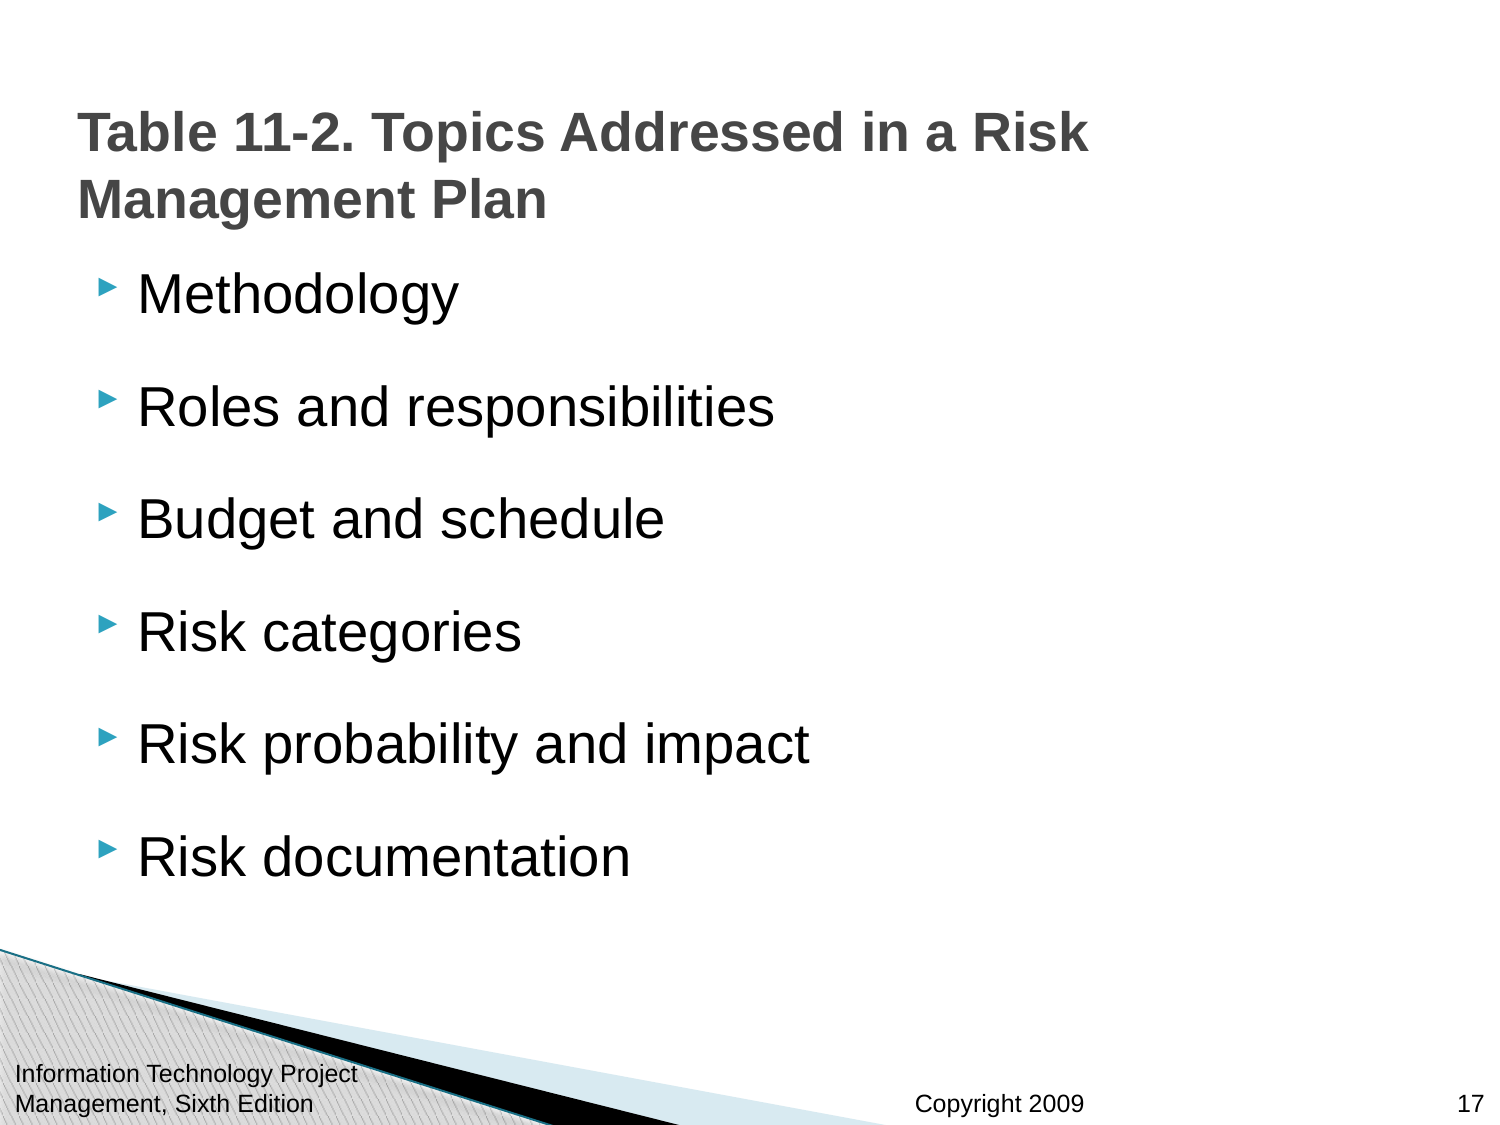

# Table 11-2. Topics Addressed in a Risk Management Plan
Methodology
Roles and responsibilities
Budget and schedule
Risk categories
Risk probability and impact
Risk documentation
Information Technology Project Management, Sixth Edition
17